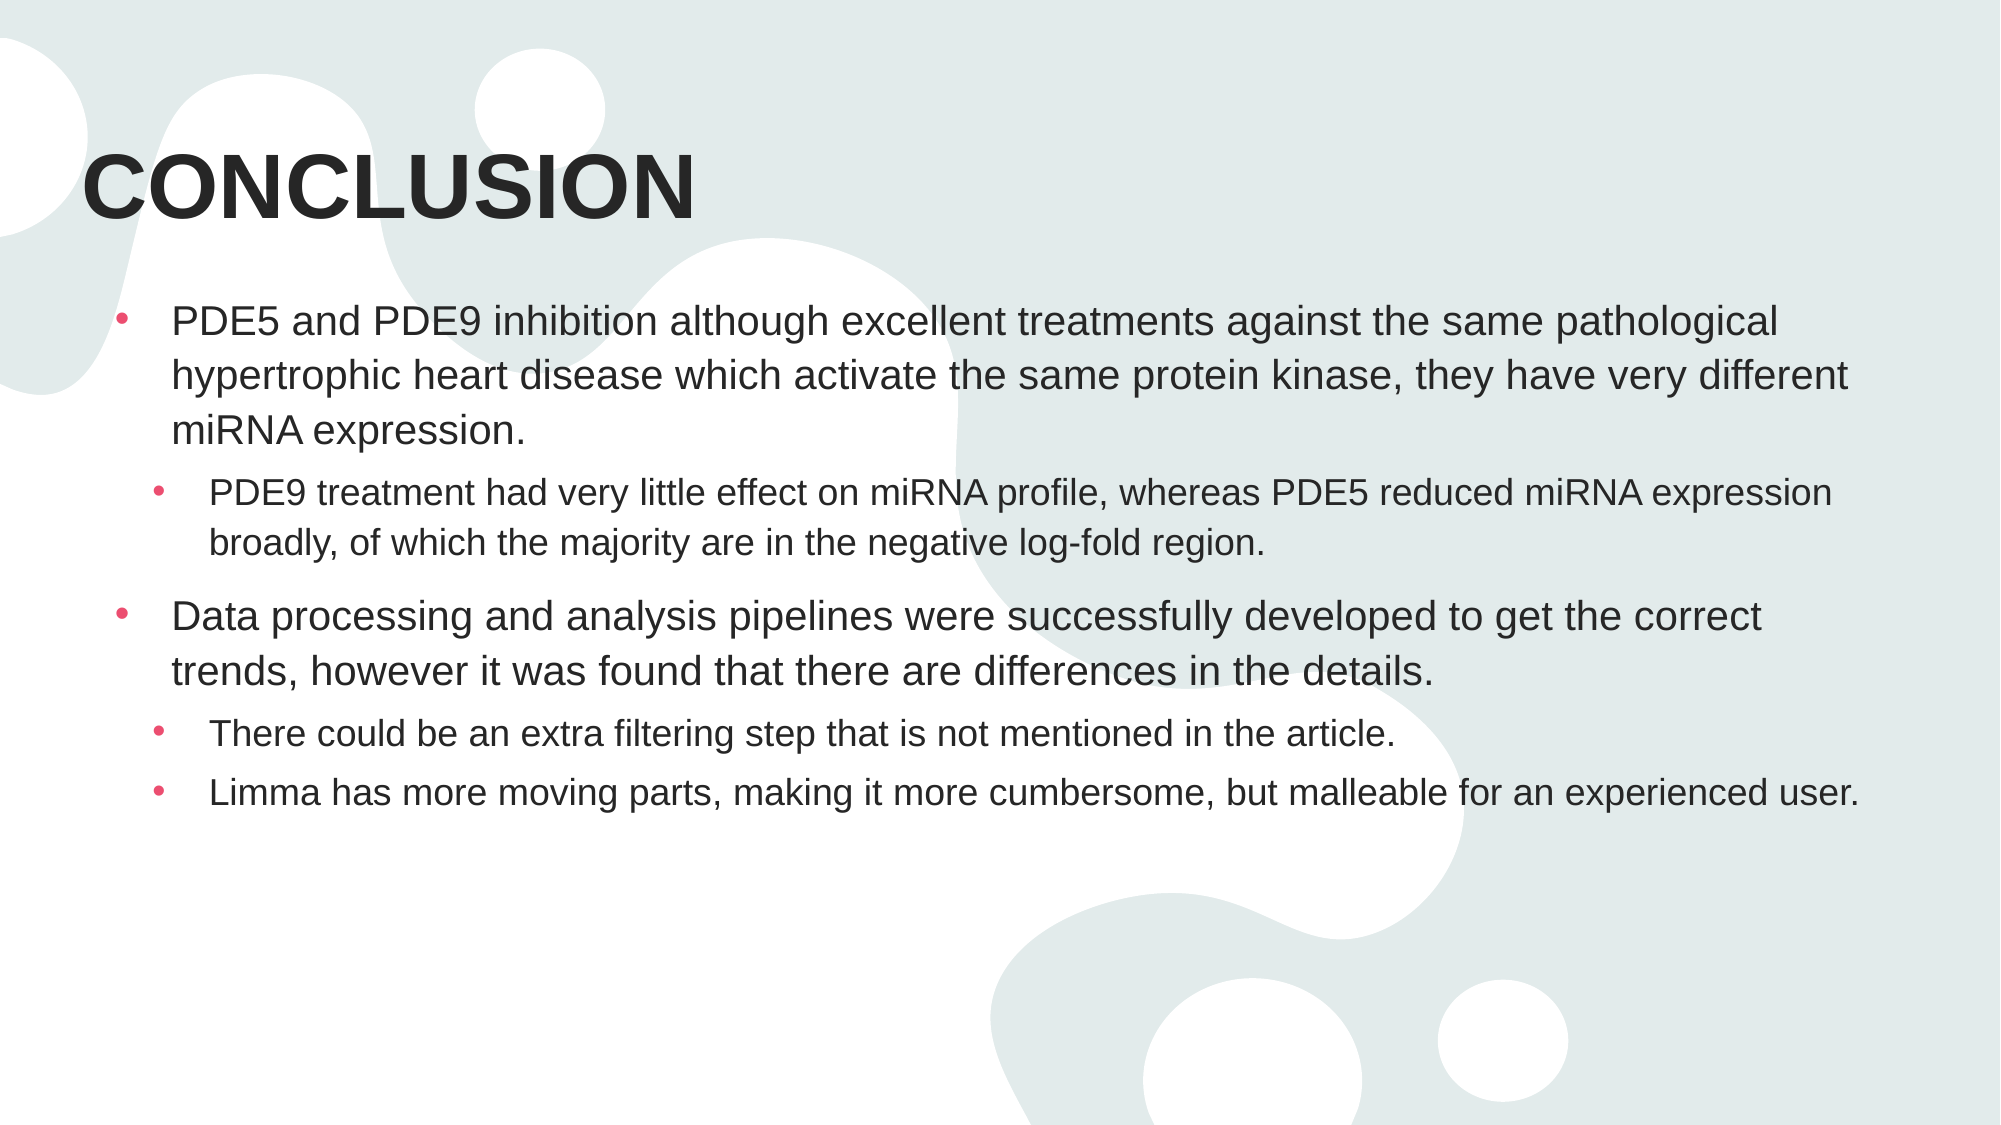

CONCLUSION
PDE5 and PDE9 inhibition although excellent treatments against the same pathological hypertrophic heart disease which activate the same protein kinase, they have very different miRNA expression.
PDE9 treatment had very little effect on miRNA profile, whereas PDE5 reduced miRNA expression broadly, of which the majority are in the negative log-fold region.
Data processing and analysis pipelines were successfully developed to get the correct trends, however it was found that there are differences in the details.
There could be an extra filtering step that is not mentioned in the article.
Limma has more moving parts, making it more cumbersome, but malleable for an experienced user.